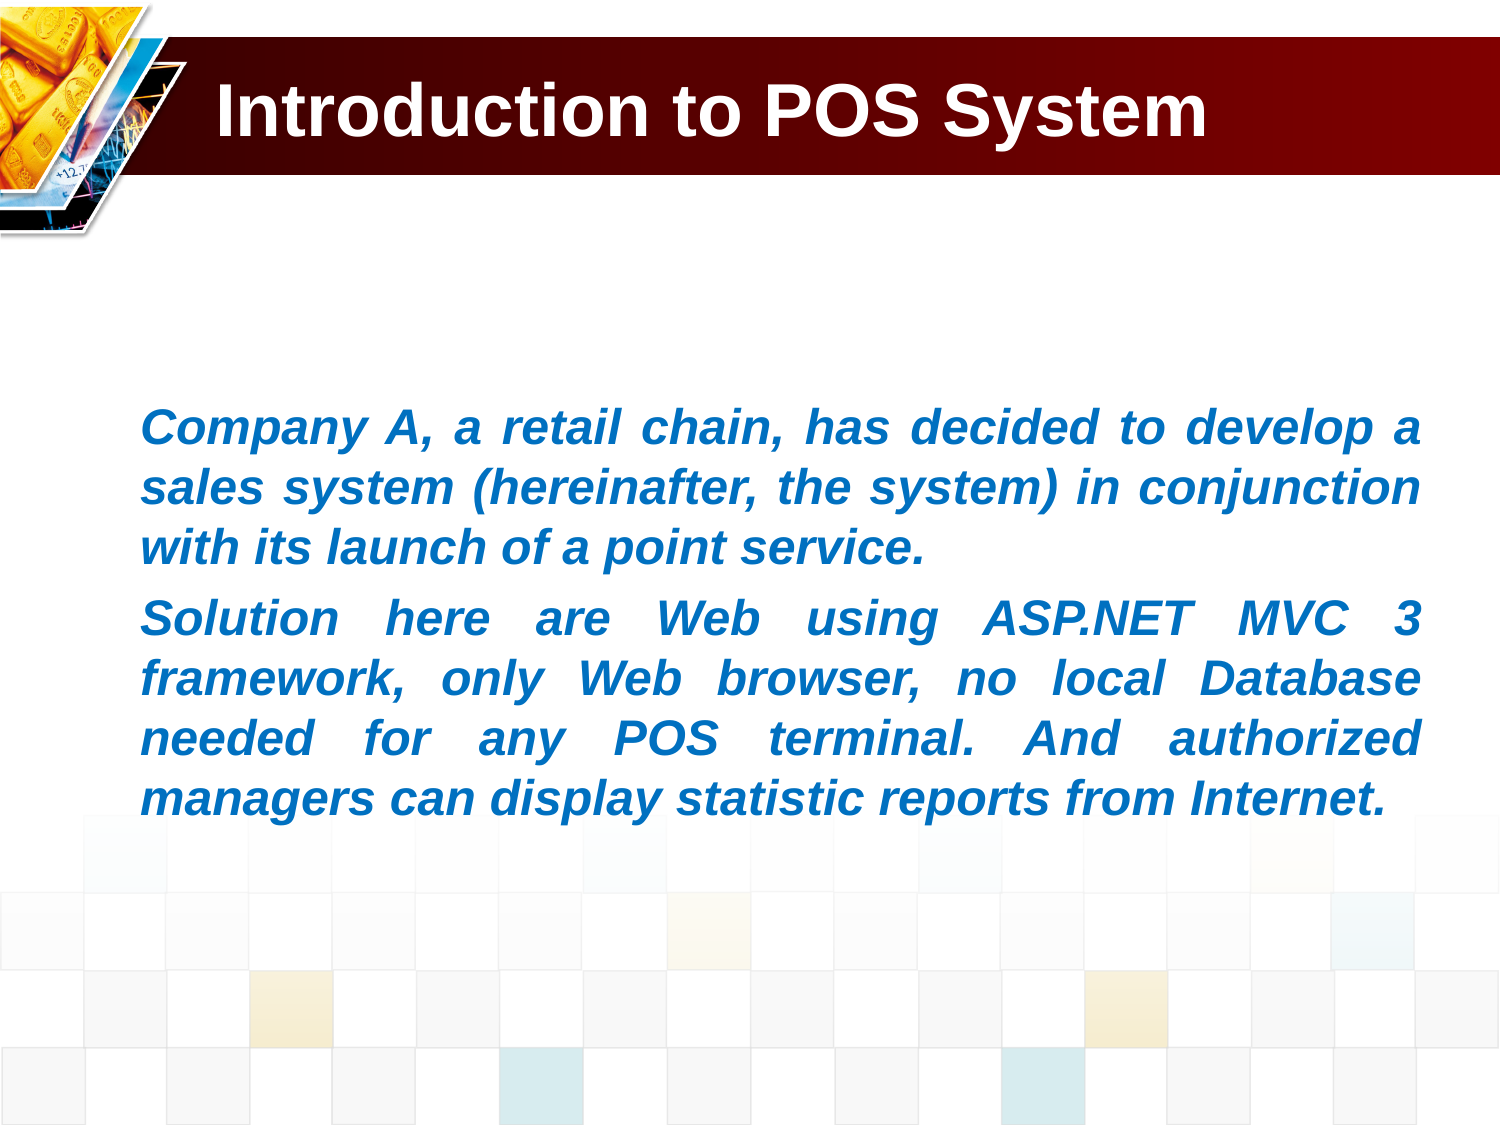

# Introduction to POS System
Company A, a retail chain, has decided to develop a sales system (hereinafter, the system) in conjunction with its launch of a point service.
Solution here are Web using ASP.NET MVC 3 framework, only Web browser, no local Database needed for any POS terminal. And authorized managers can display statistic reports from Internet.